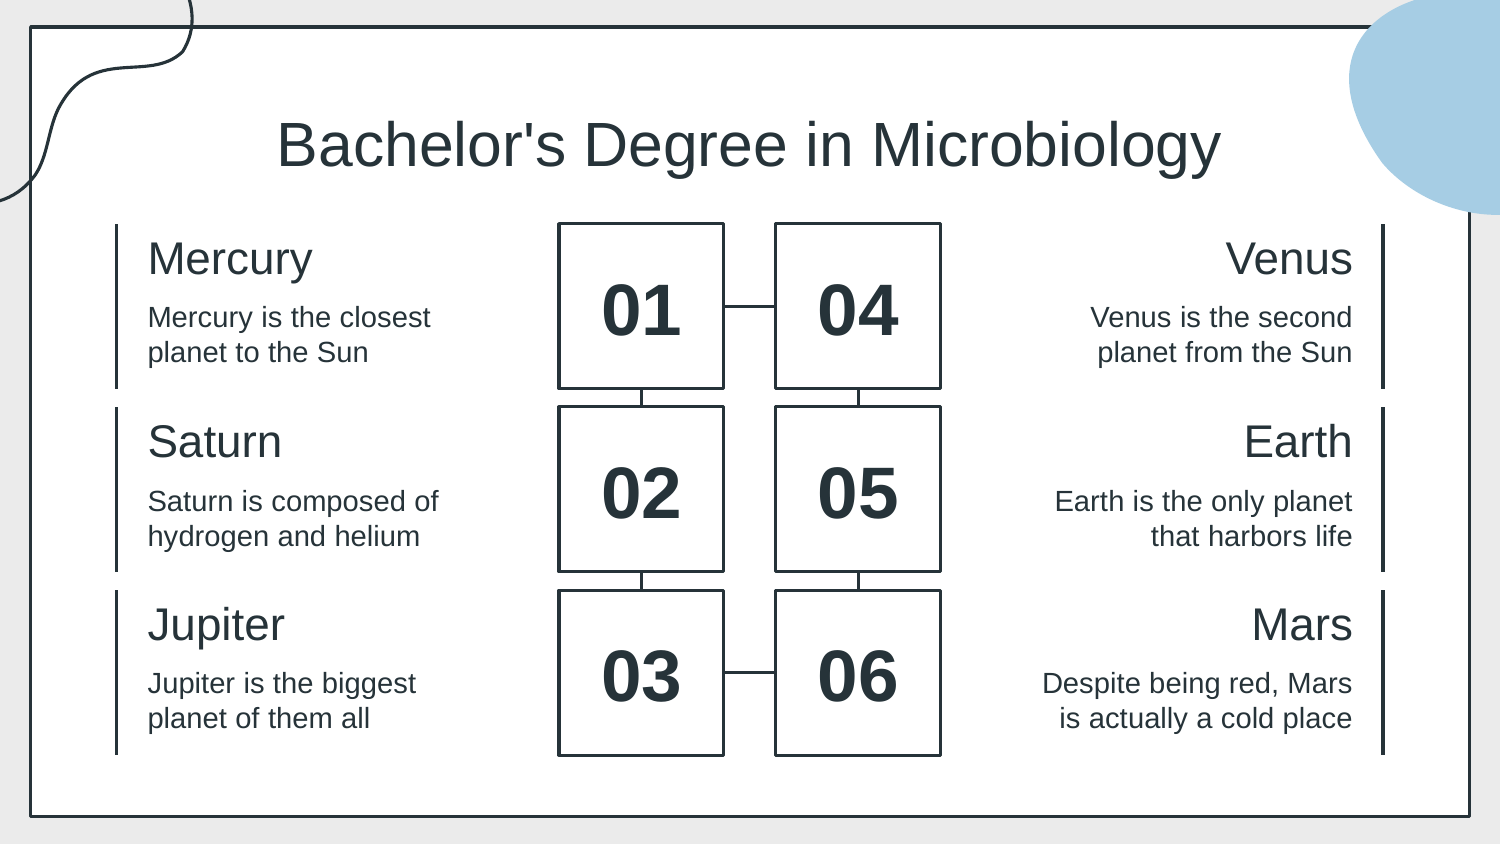

# Bachelor's Degree in Microbiology
01
04
Mercury
Venus
Mercury is the closest planet to the Sun
Venus is the second planet from the Sun
Saturn
Earth
02
05
Saturn is composed of hydrogen and helium
Earth is the only planet that harbors life
Jupiter
Mars
03
06
Jupiter is the biggest planet of them all
Despite being red, Mars is actually a cold place